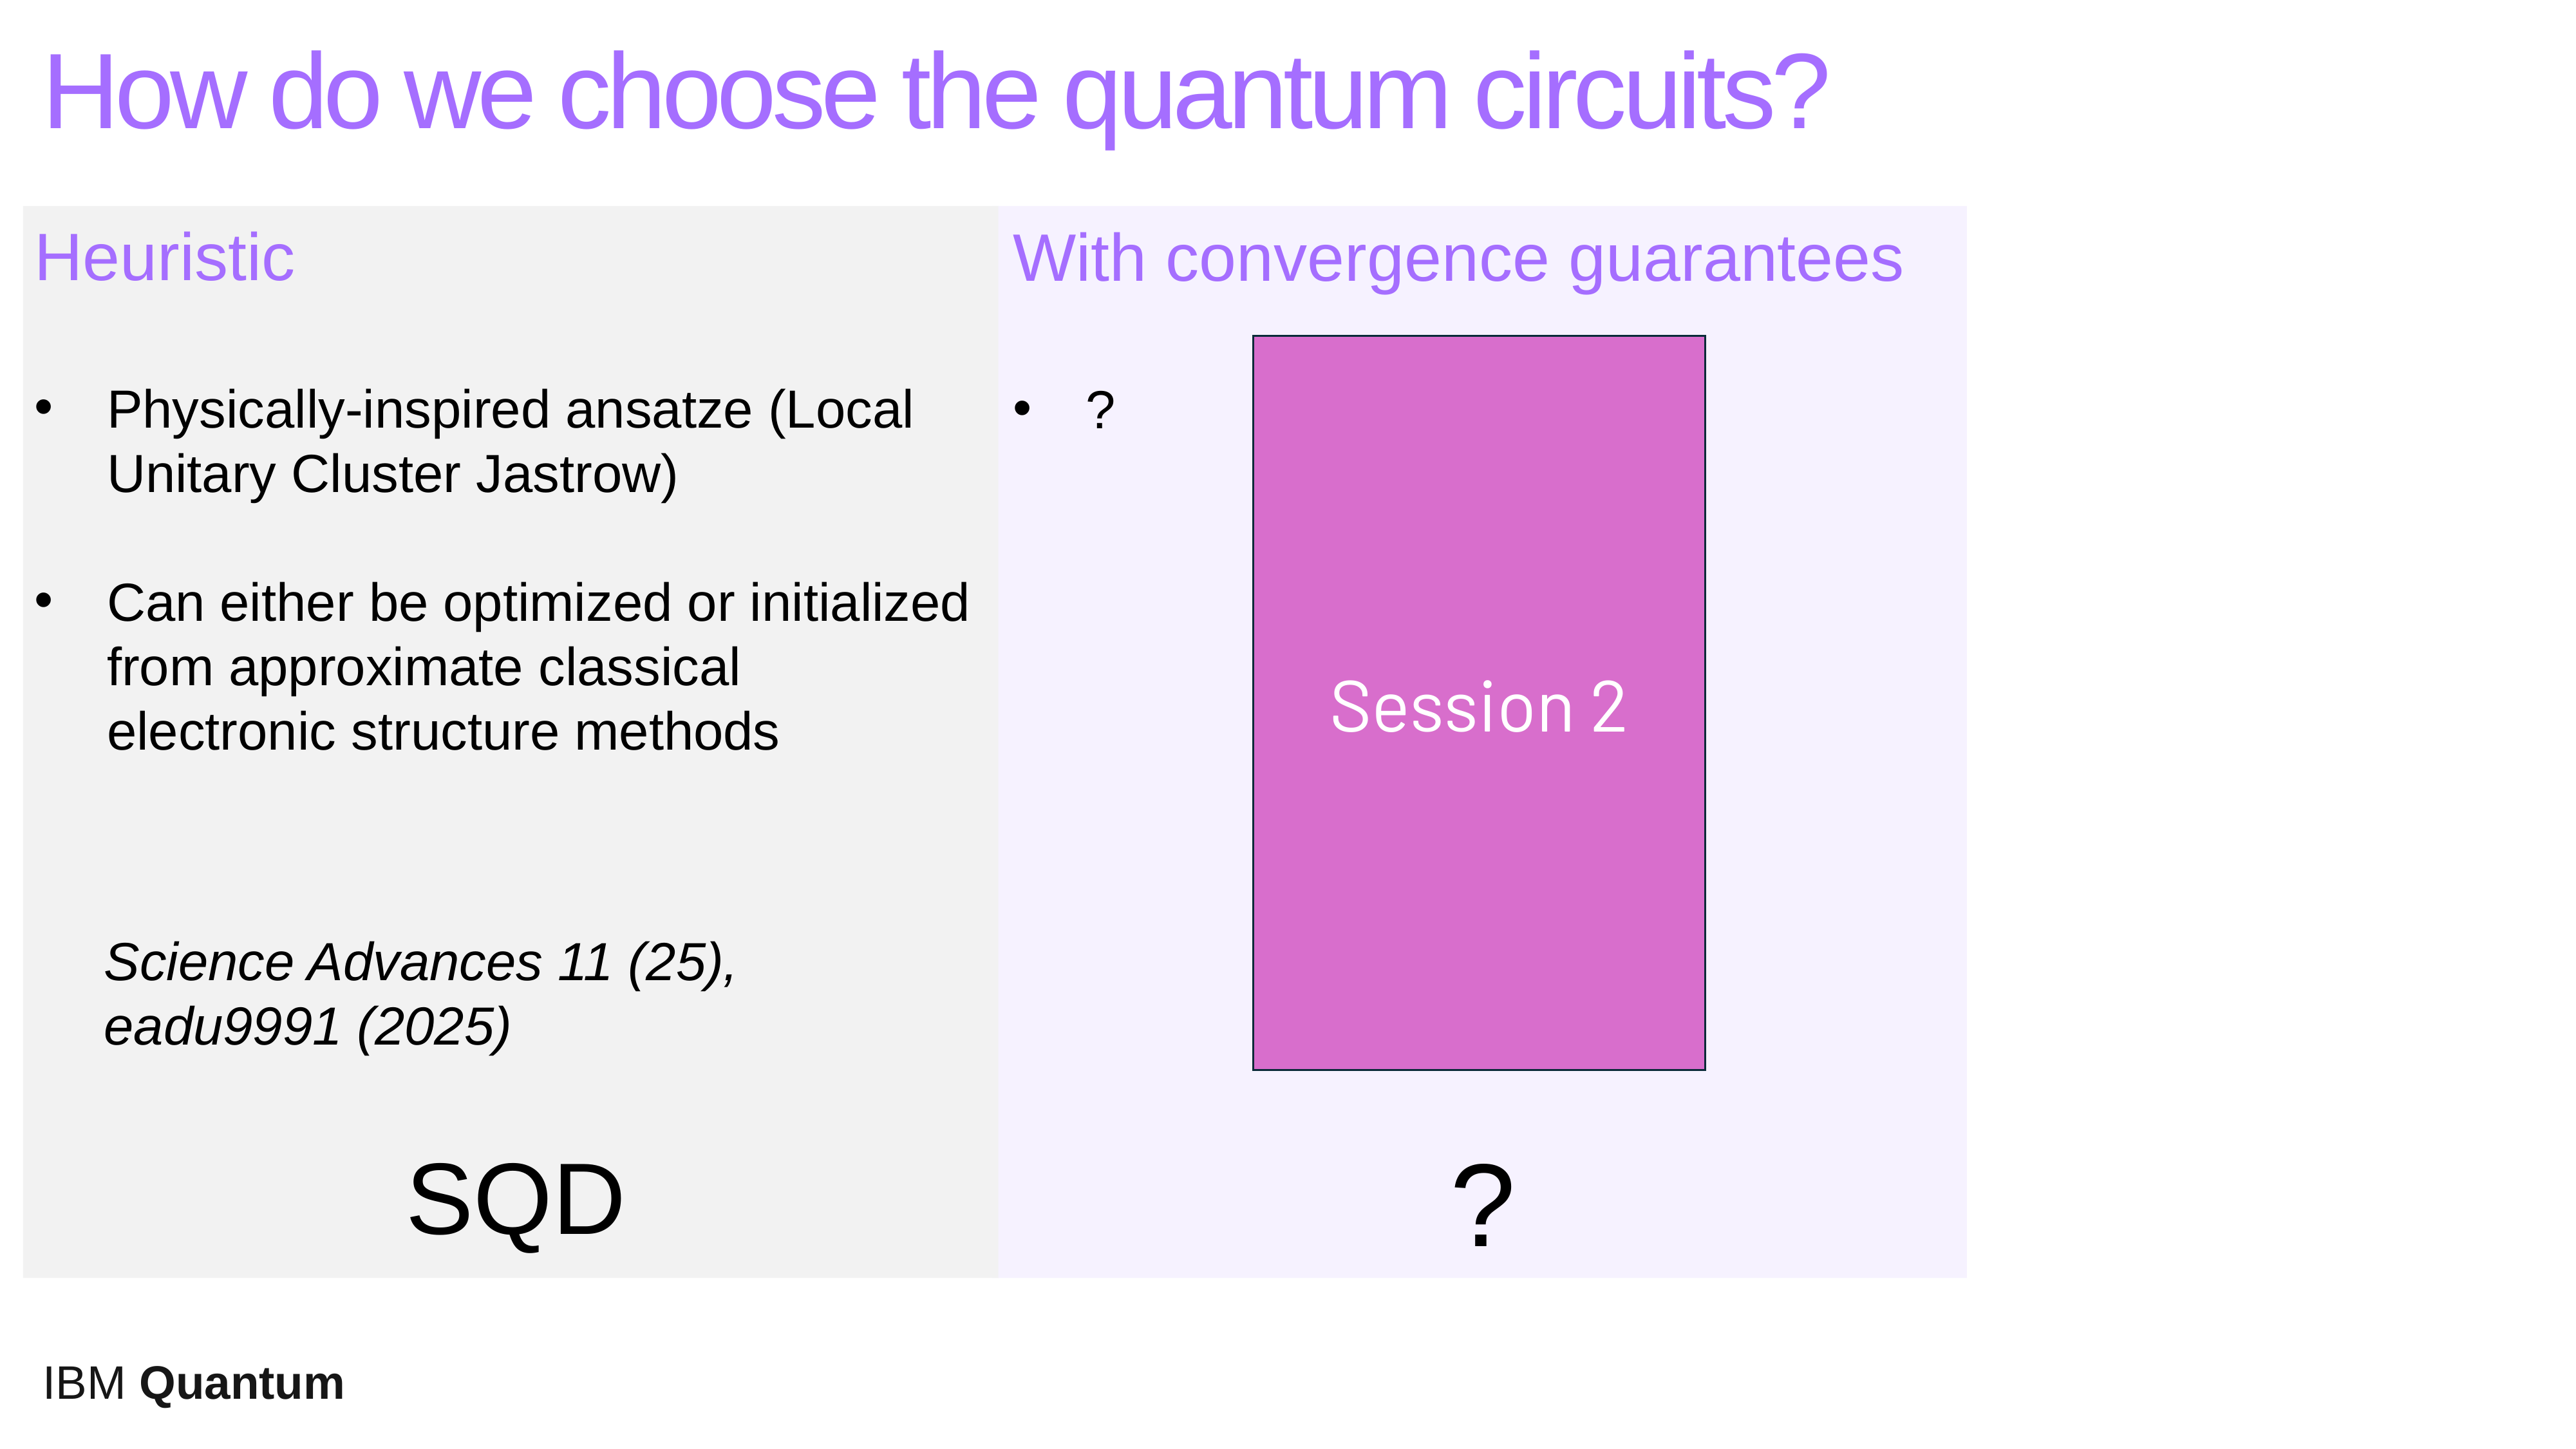

How do we choose the quantum circuits?

Heuristic

Physically-inspired ansatze (Local Unitary Cluster Jastrow)

Can either be optimized or initialized from approximate classical electronic structure methods
With convergence guarantees

?
Session 2
Science Advances 11 (25), eadu9991 (2025)
?
SQD
IBM Quantum